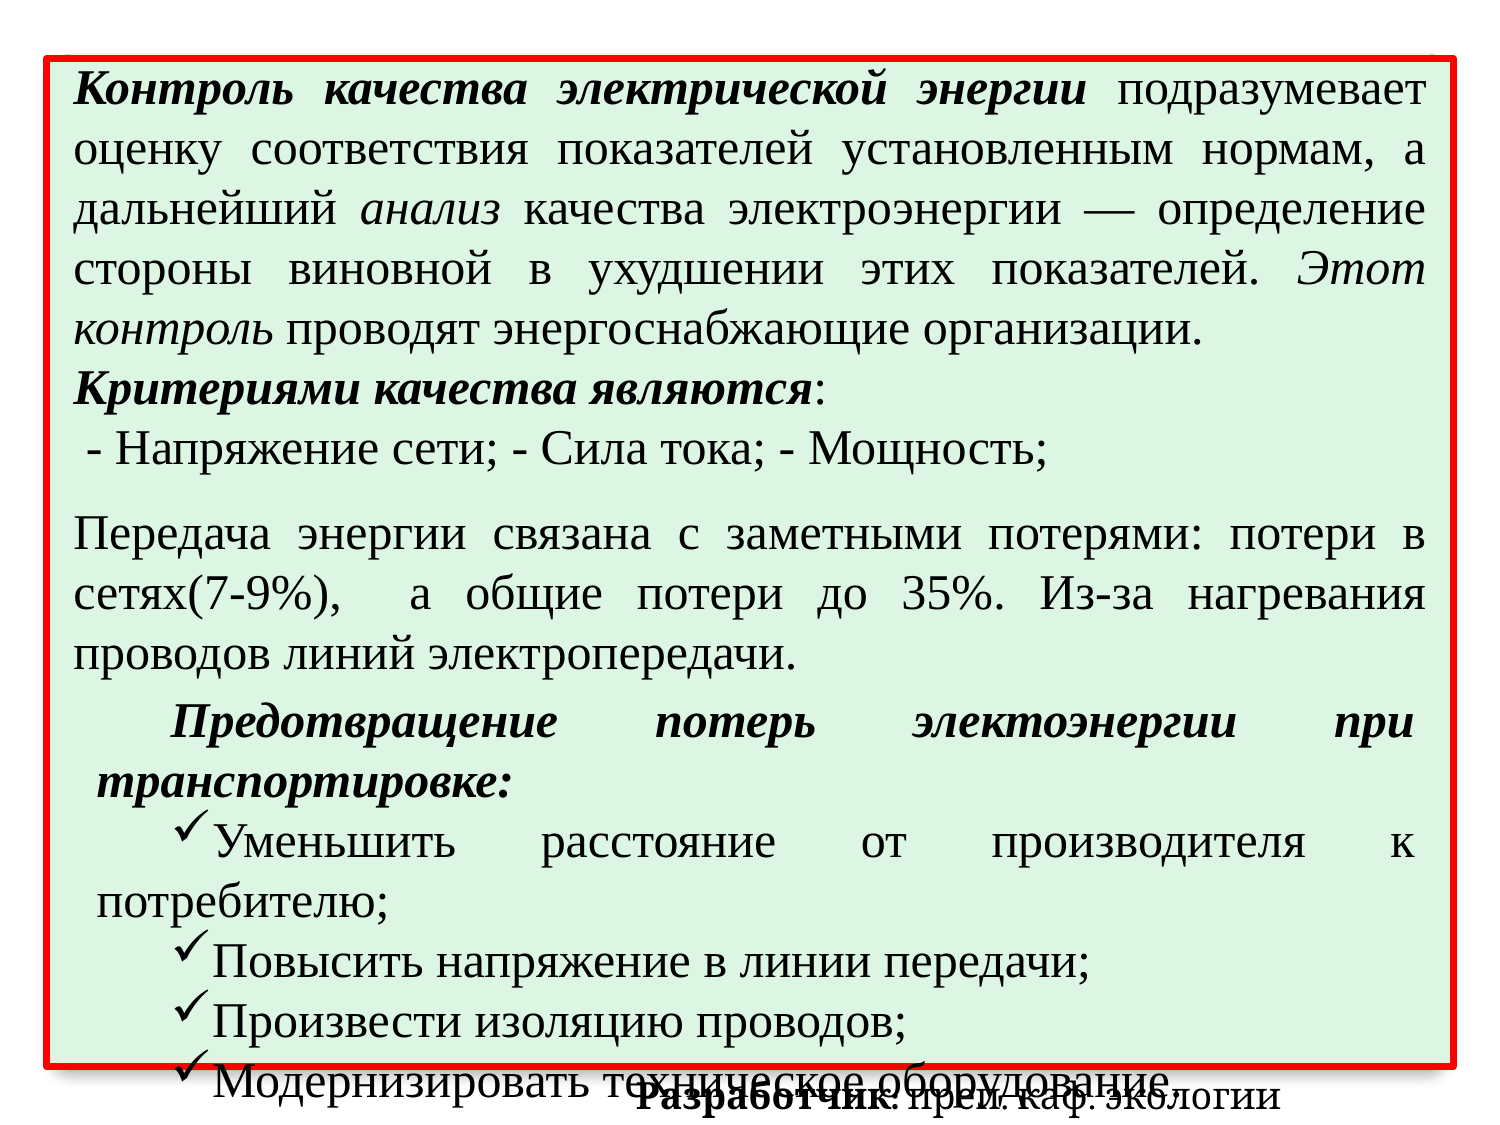

Контроль качества электрической энергии подразумевает оценку соответствия показателей установленным нормам, а дальнейший анализ качества электроэнергии — определение стороны виновной в ухудшении этих показателей. Этот контроль проводят энергоснабжающие организации.
Критериями качества являются:
 - Напряжение сети; - Сила тока; - Мощность;

Передача энергии связана с заметными потерями: потери в сетях(7-9%),  а общие потери до 35%. Из-за нагревания проводов линий электропередачи.
Предотвращение потерь электоэнергии при транспортировке:
Уменьшить расстояние от производителя к потребителю;
Повысить напряжение в линии передачи;
Произвести изоляцию проводов;
Модернизировать техническое оборудование.
Разработчик: преп. каф. экологии  Кирвель П.И.